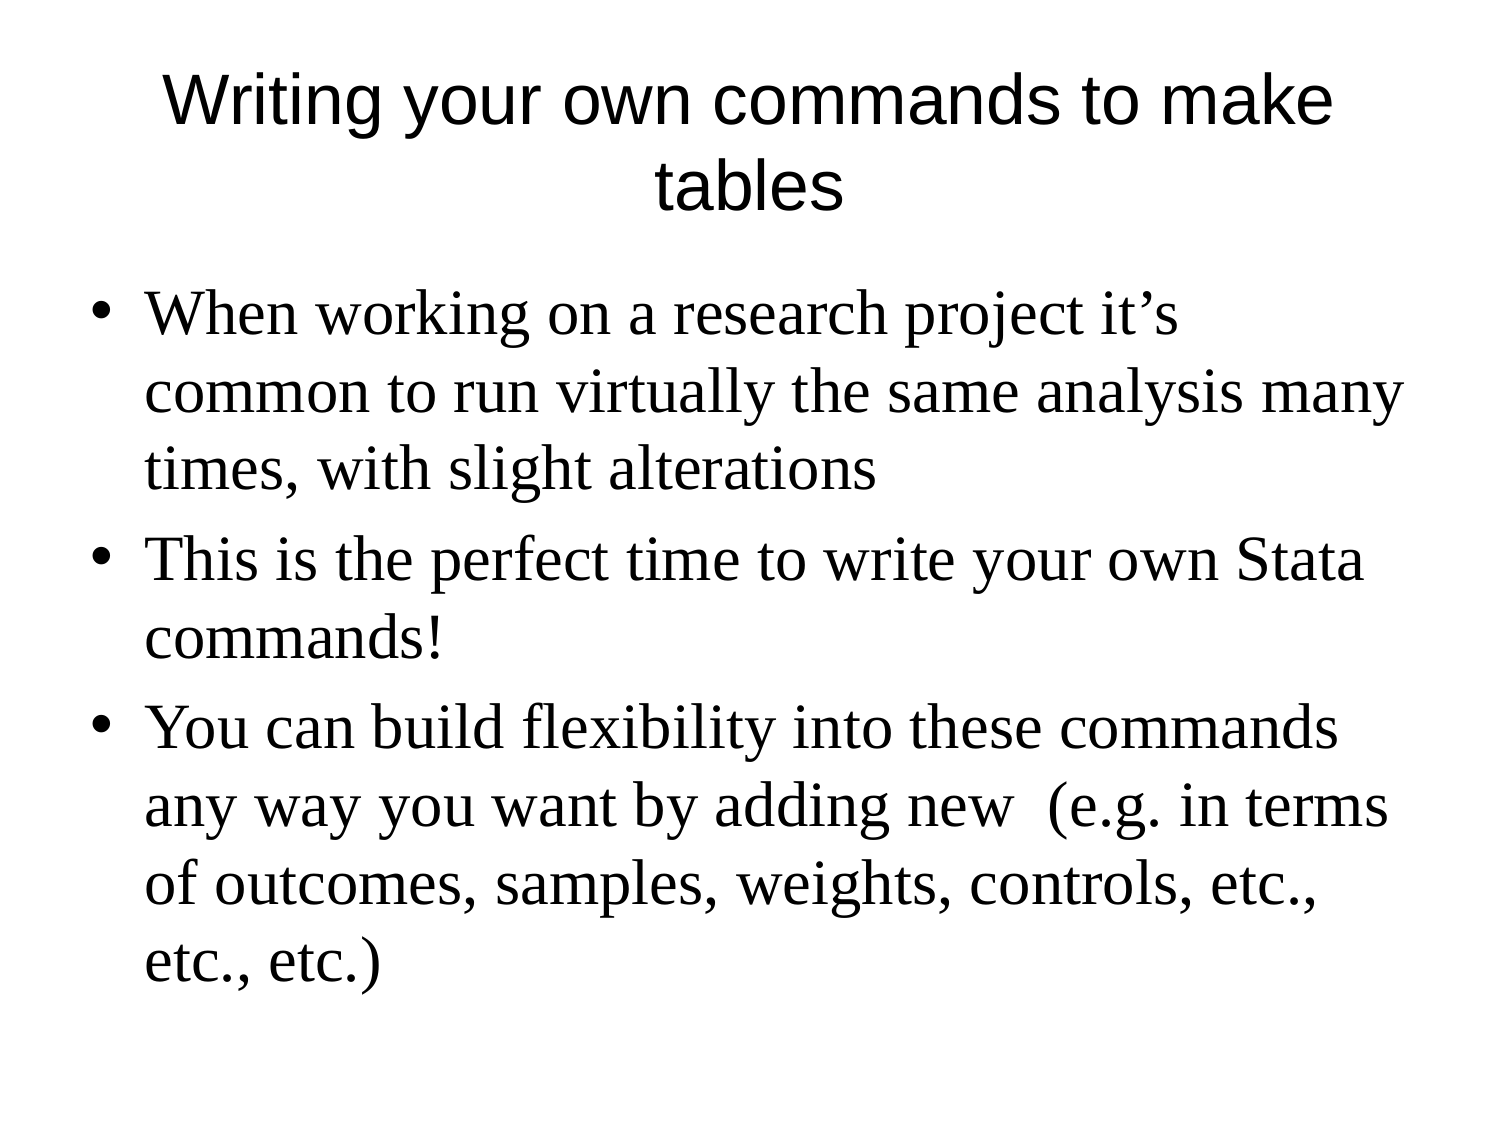

# Writing your own commands to make tables
When working on a research project it’s common to run virtually the same analysis many times, with slight alterations
This is the perfect time to write your own Stata commands!
You can build flexibility into these commands any way you want by adding new  (e.g. in terms of outcomes, samples, weights, controls, etc., etc., etc.)